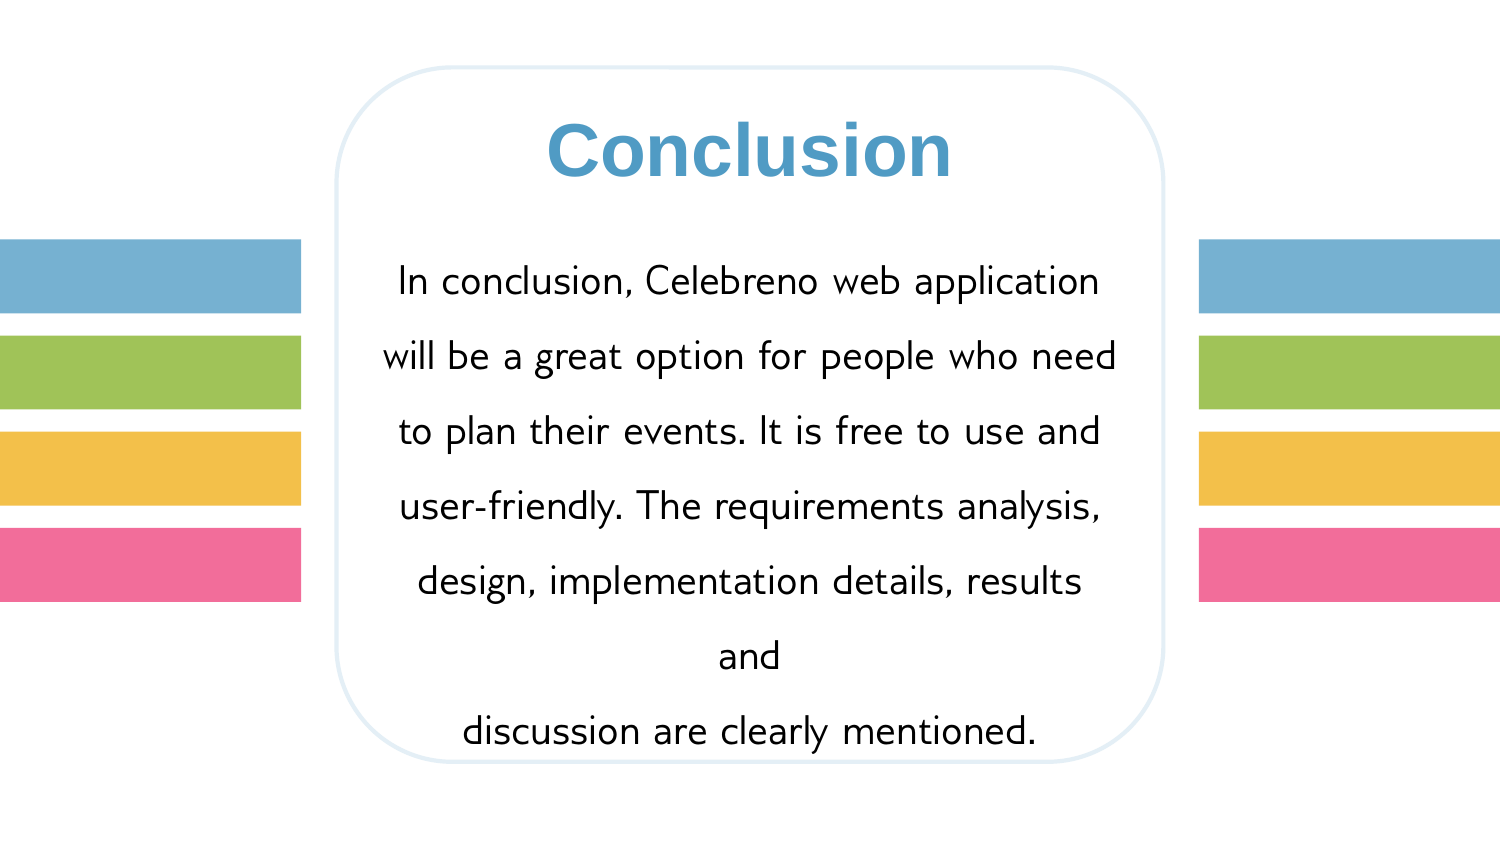

Conclusion
In conclusion, Celebreno web application
will be a great option for people who need to plan their events. It is free to use and
user-friendly. The requirements analysis,
design, implementation details, results and
discussion are clearly mentioned.